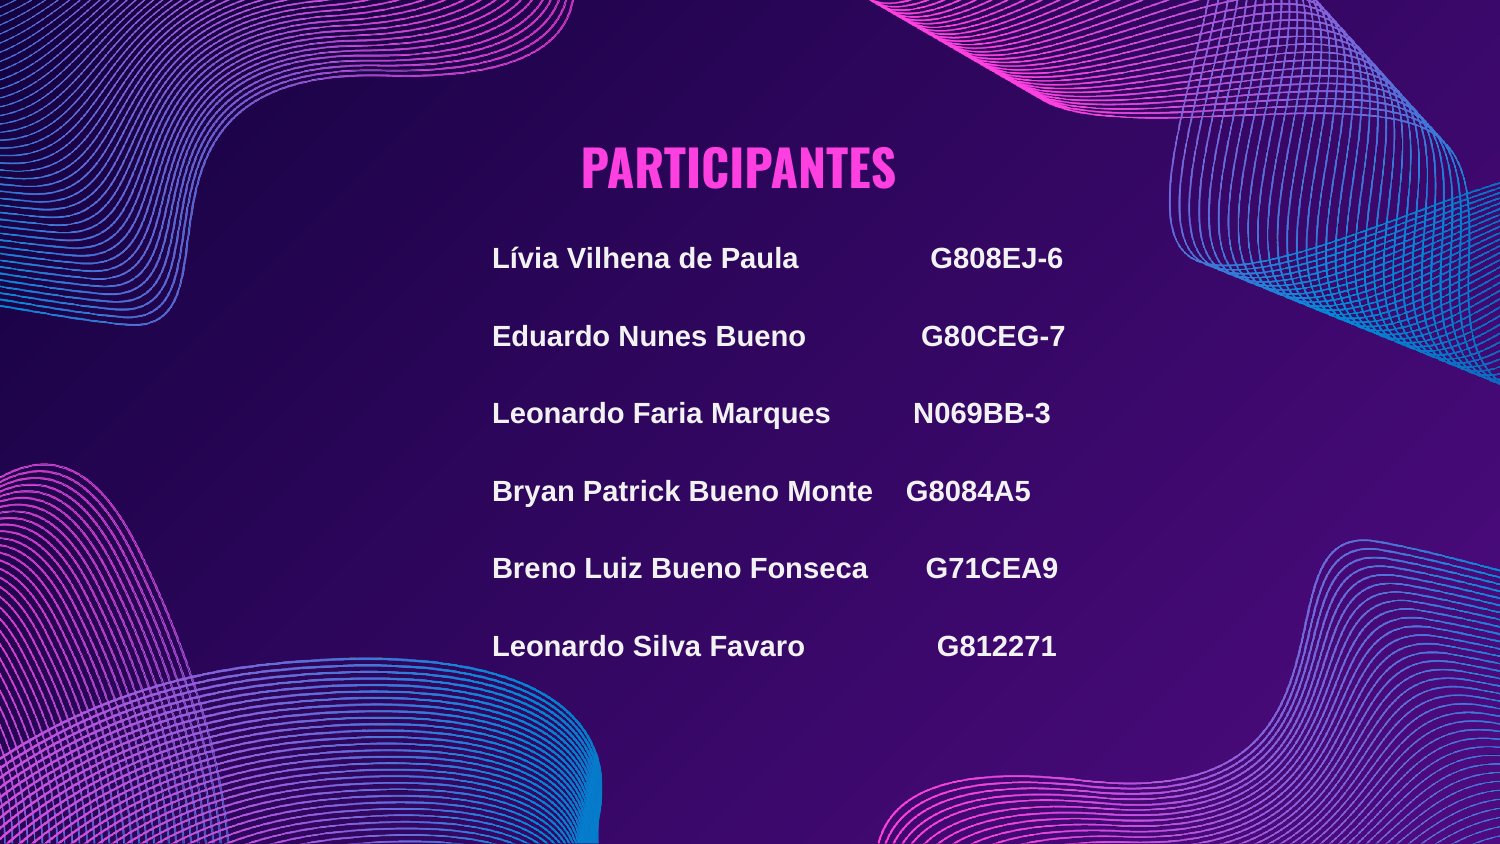

PARTICIPANTES
Lívia Vilhena de Paula                G808EJ-6
Eduardo Nunes Bueno              G80CEG-7
Leonardo Faria Marques          N069BB-3
Bryan Patrick Bueno Monte    G8084A5
Breno Luiz Bueno Fonseca       G71CEA9
Leonardo Silva Favaro                G812271